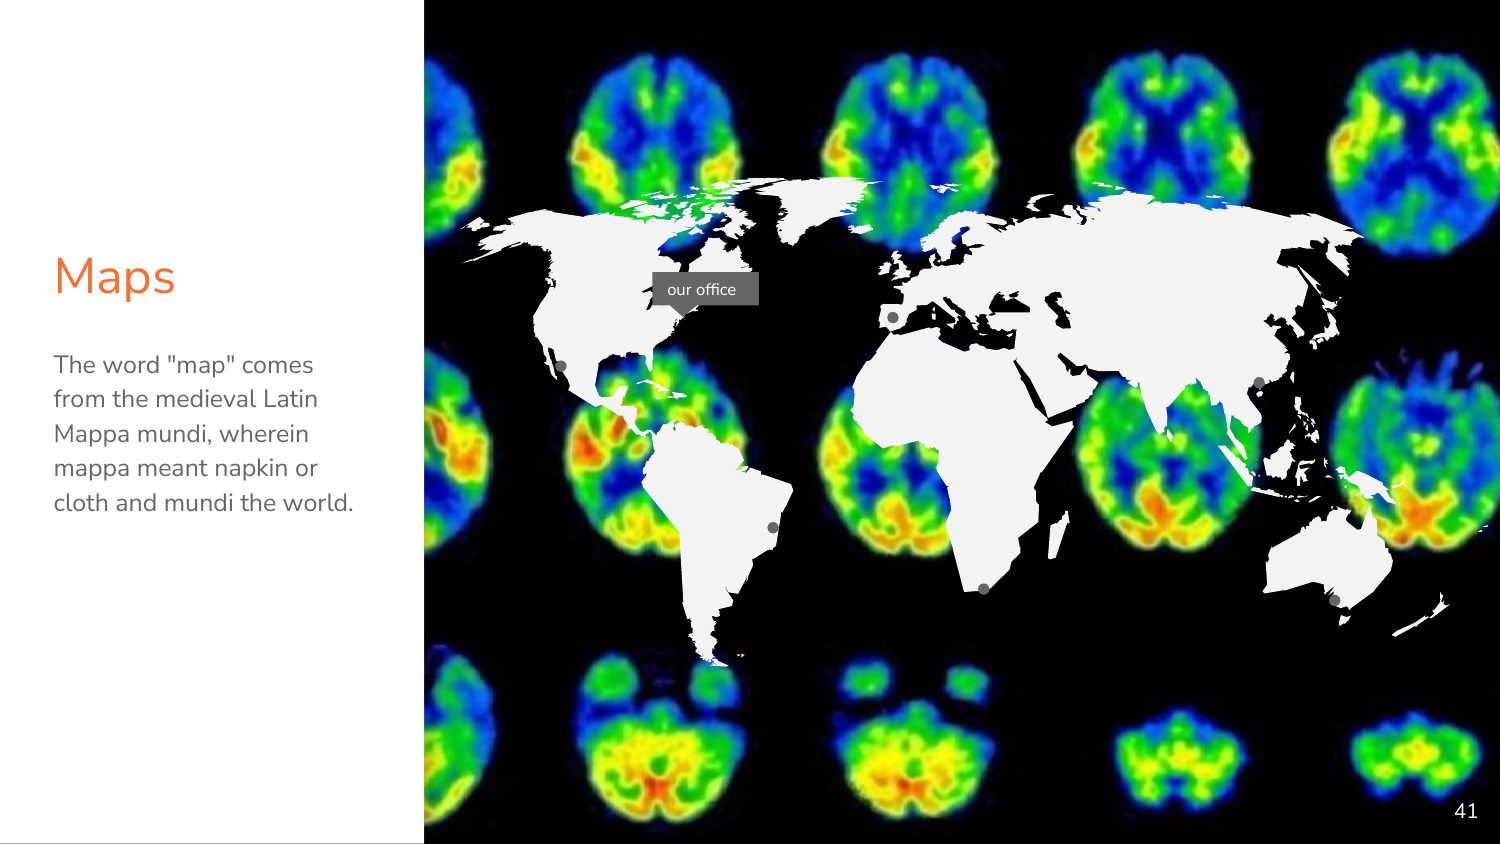

# Maps

our office

The word "map" comes from the medieval Latin Mappa mundi, wherein mappa meant napkin or cloth and mundi the world.

41